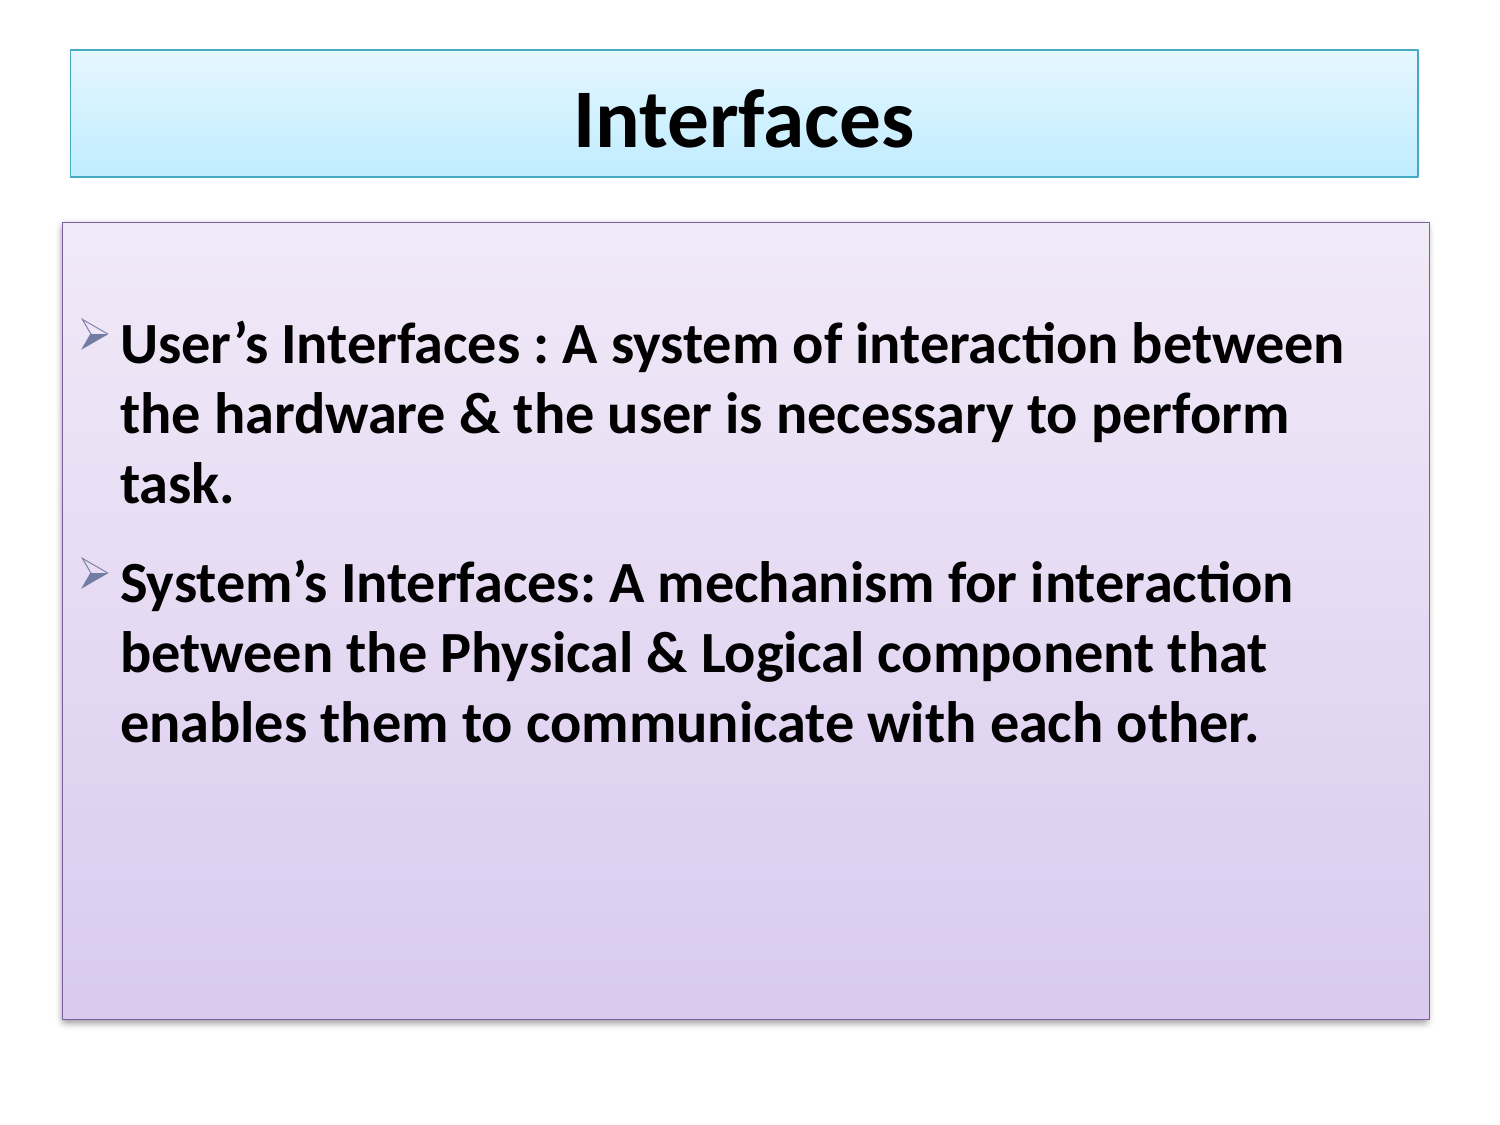

Interfaces

User’s Interfaces : A system of interaction between the hardware & the user is necessary to perform task.
System’s Interfaces: A mechanism for interaction between the Physical & Logical component that enables them to communicate with each other.